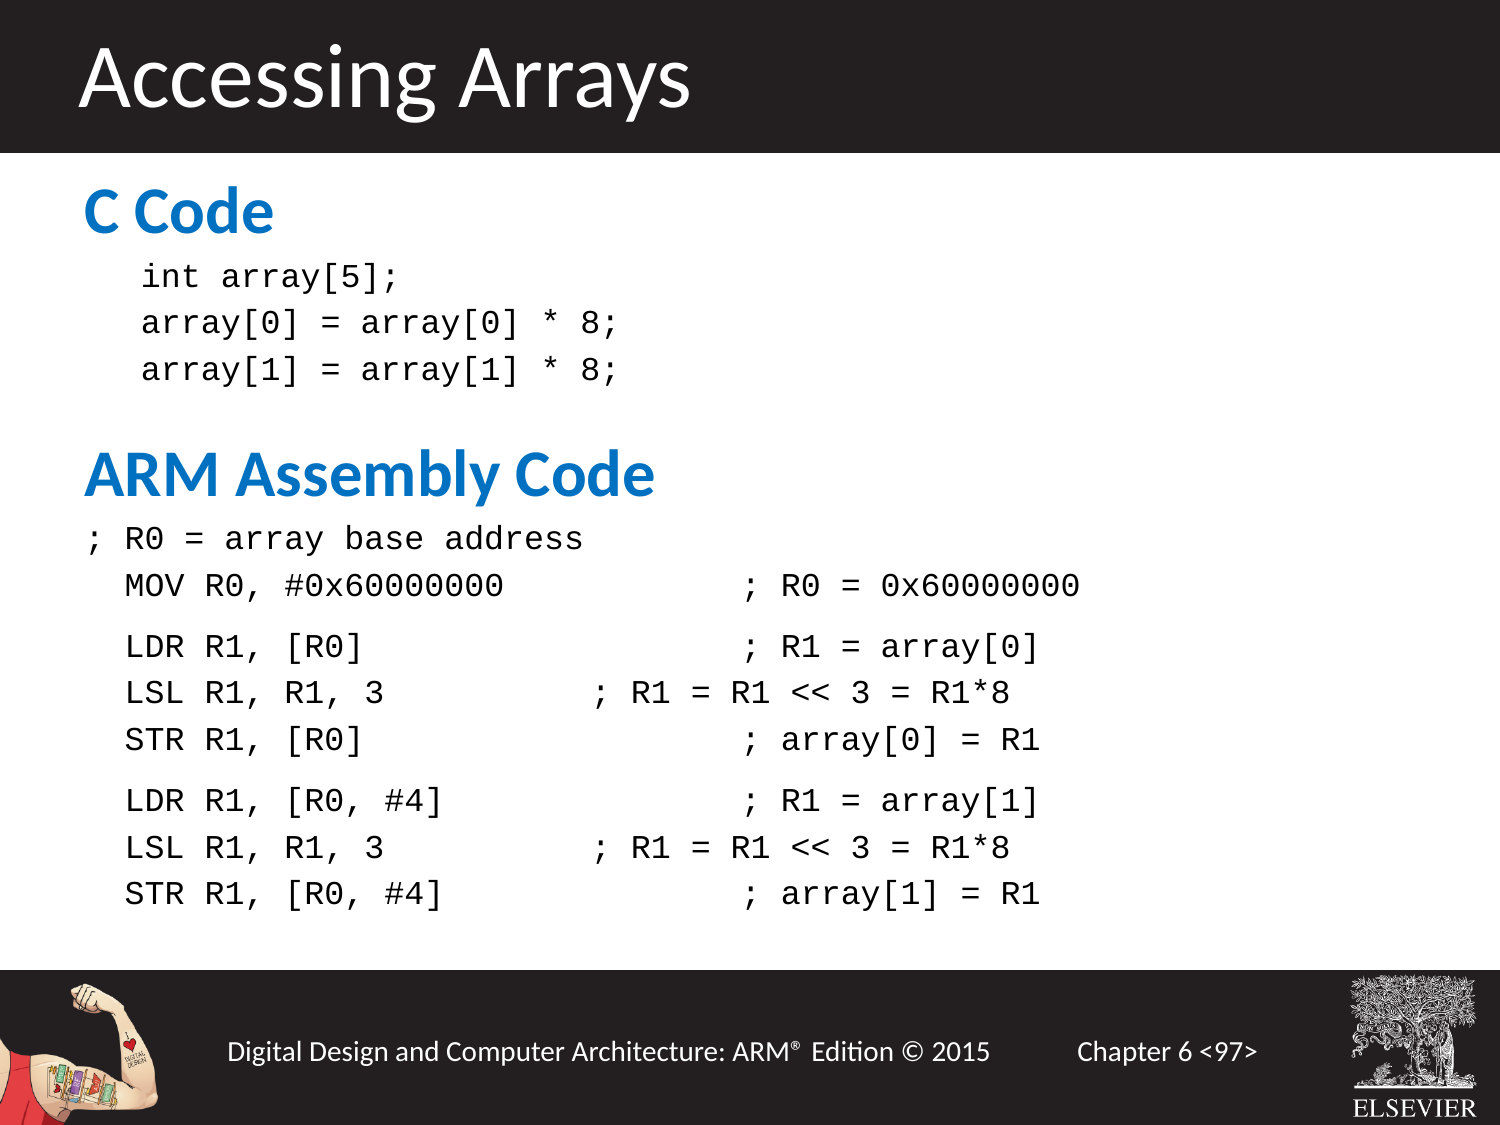

Accessing Arrays
C Code
	int array[5];
	array[0] = array[0] * 8;
	array[1] = array[1] * 8;

ARM Assembly Code
; R0 = array base address
  MOV R0, #0x60000000        	; R0 = 0x60000000

  LDR R1, [R0]			; R1 = array[0]
  LSL R1, R1, 3		; R1 = R1 << 3 = R1*8
  STR R1, [R0]			; array[0] = R1

  LDR R1, [R0, #4]		; R1 = array[1]
  LSL R1, R1, 3		; R1 = R1 << 3 = R1*8
  STR R1, [R0, #4]		; array[1] = R1